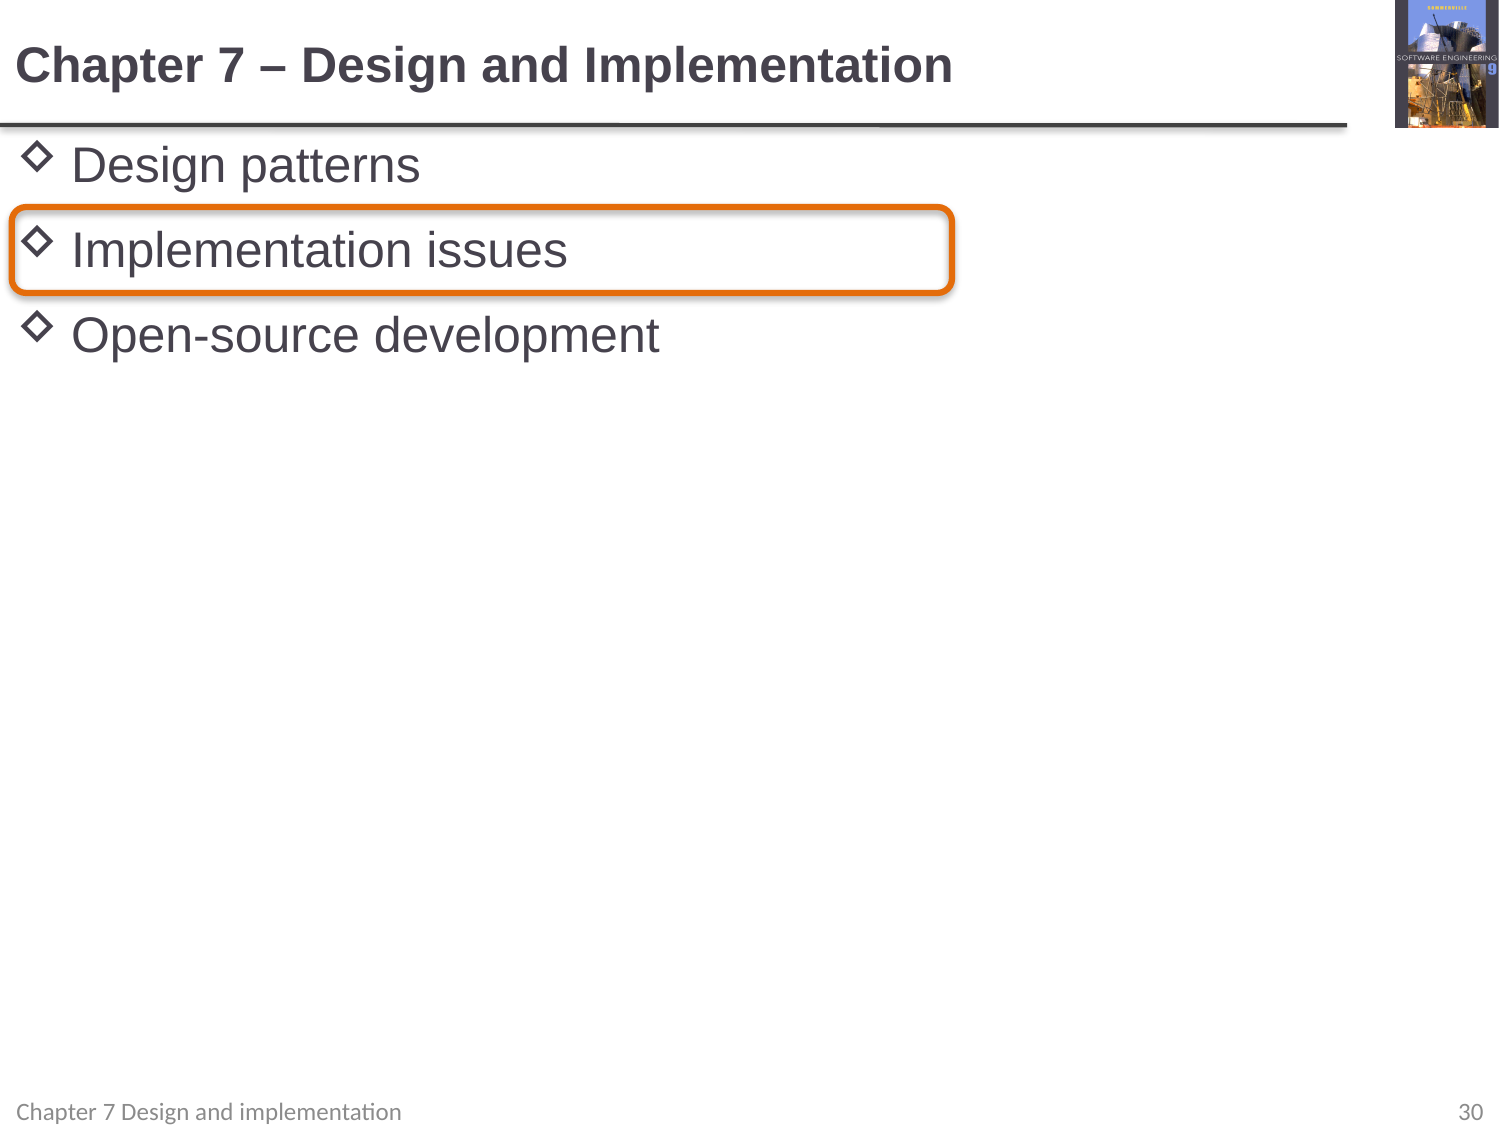

# Chapter 7 – Design and Implementation
Design patterns
Implementation issues
Open-source development

Chapter 7 Design and implementation
30